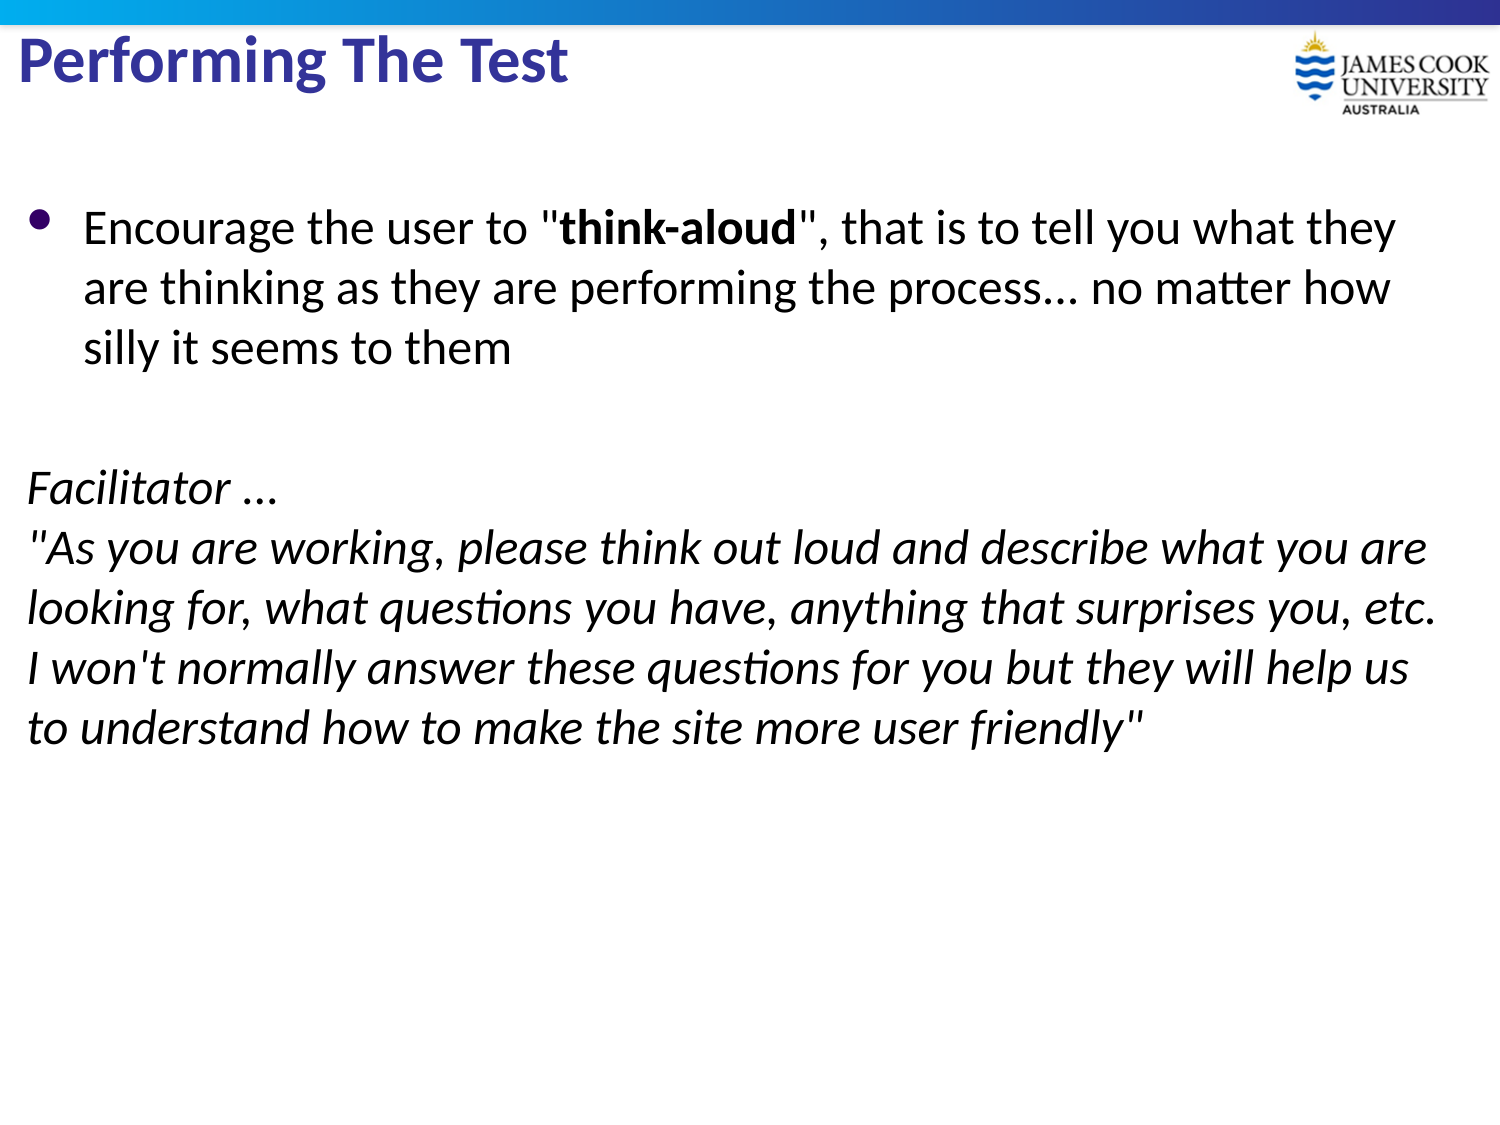

# Performing The Test
Encourage the user to "think-aloud", that is to tell you what they are thinking as they are performing the process... no matter how silly it seems to them

Facilitator ...
"As you are working, please think out loud and describe what you are looking for, what questions you have, anything that surprises you, etc.
I won't normally answer these questions for you but they will help us to understand how to make the site more user friendly"